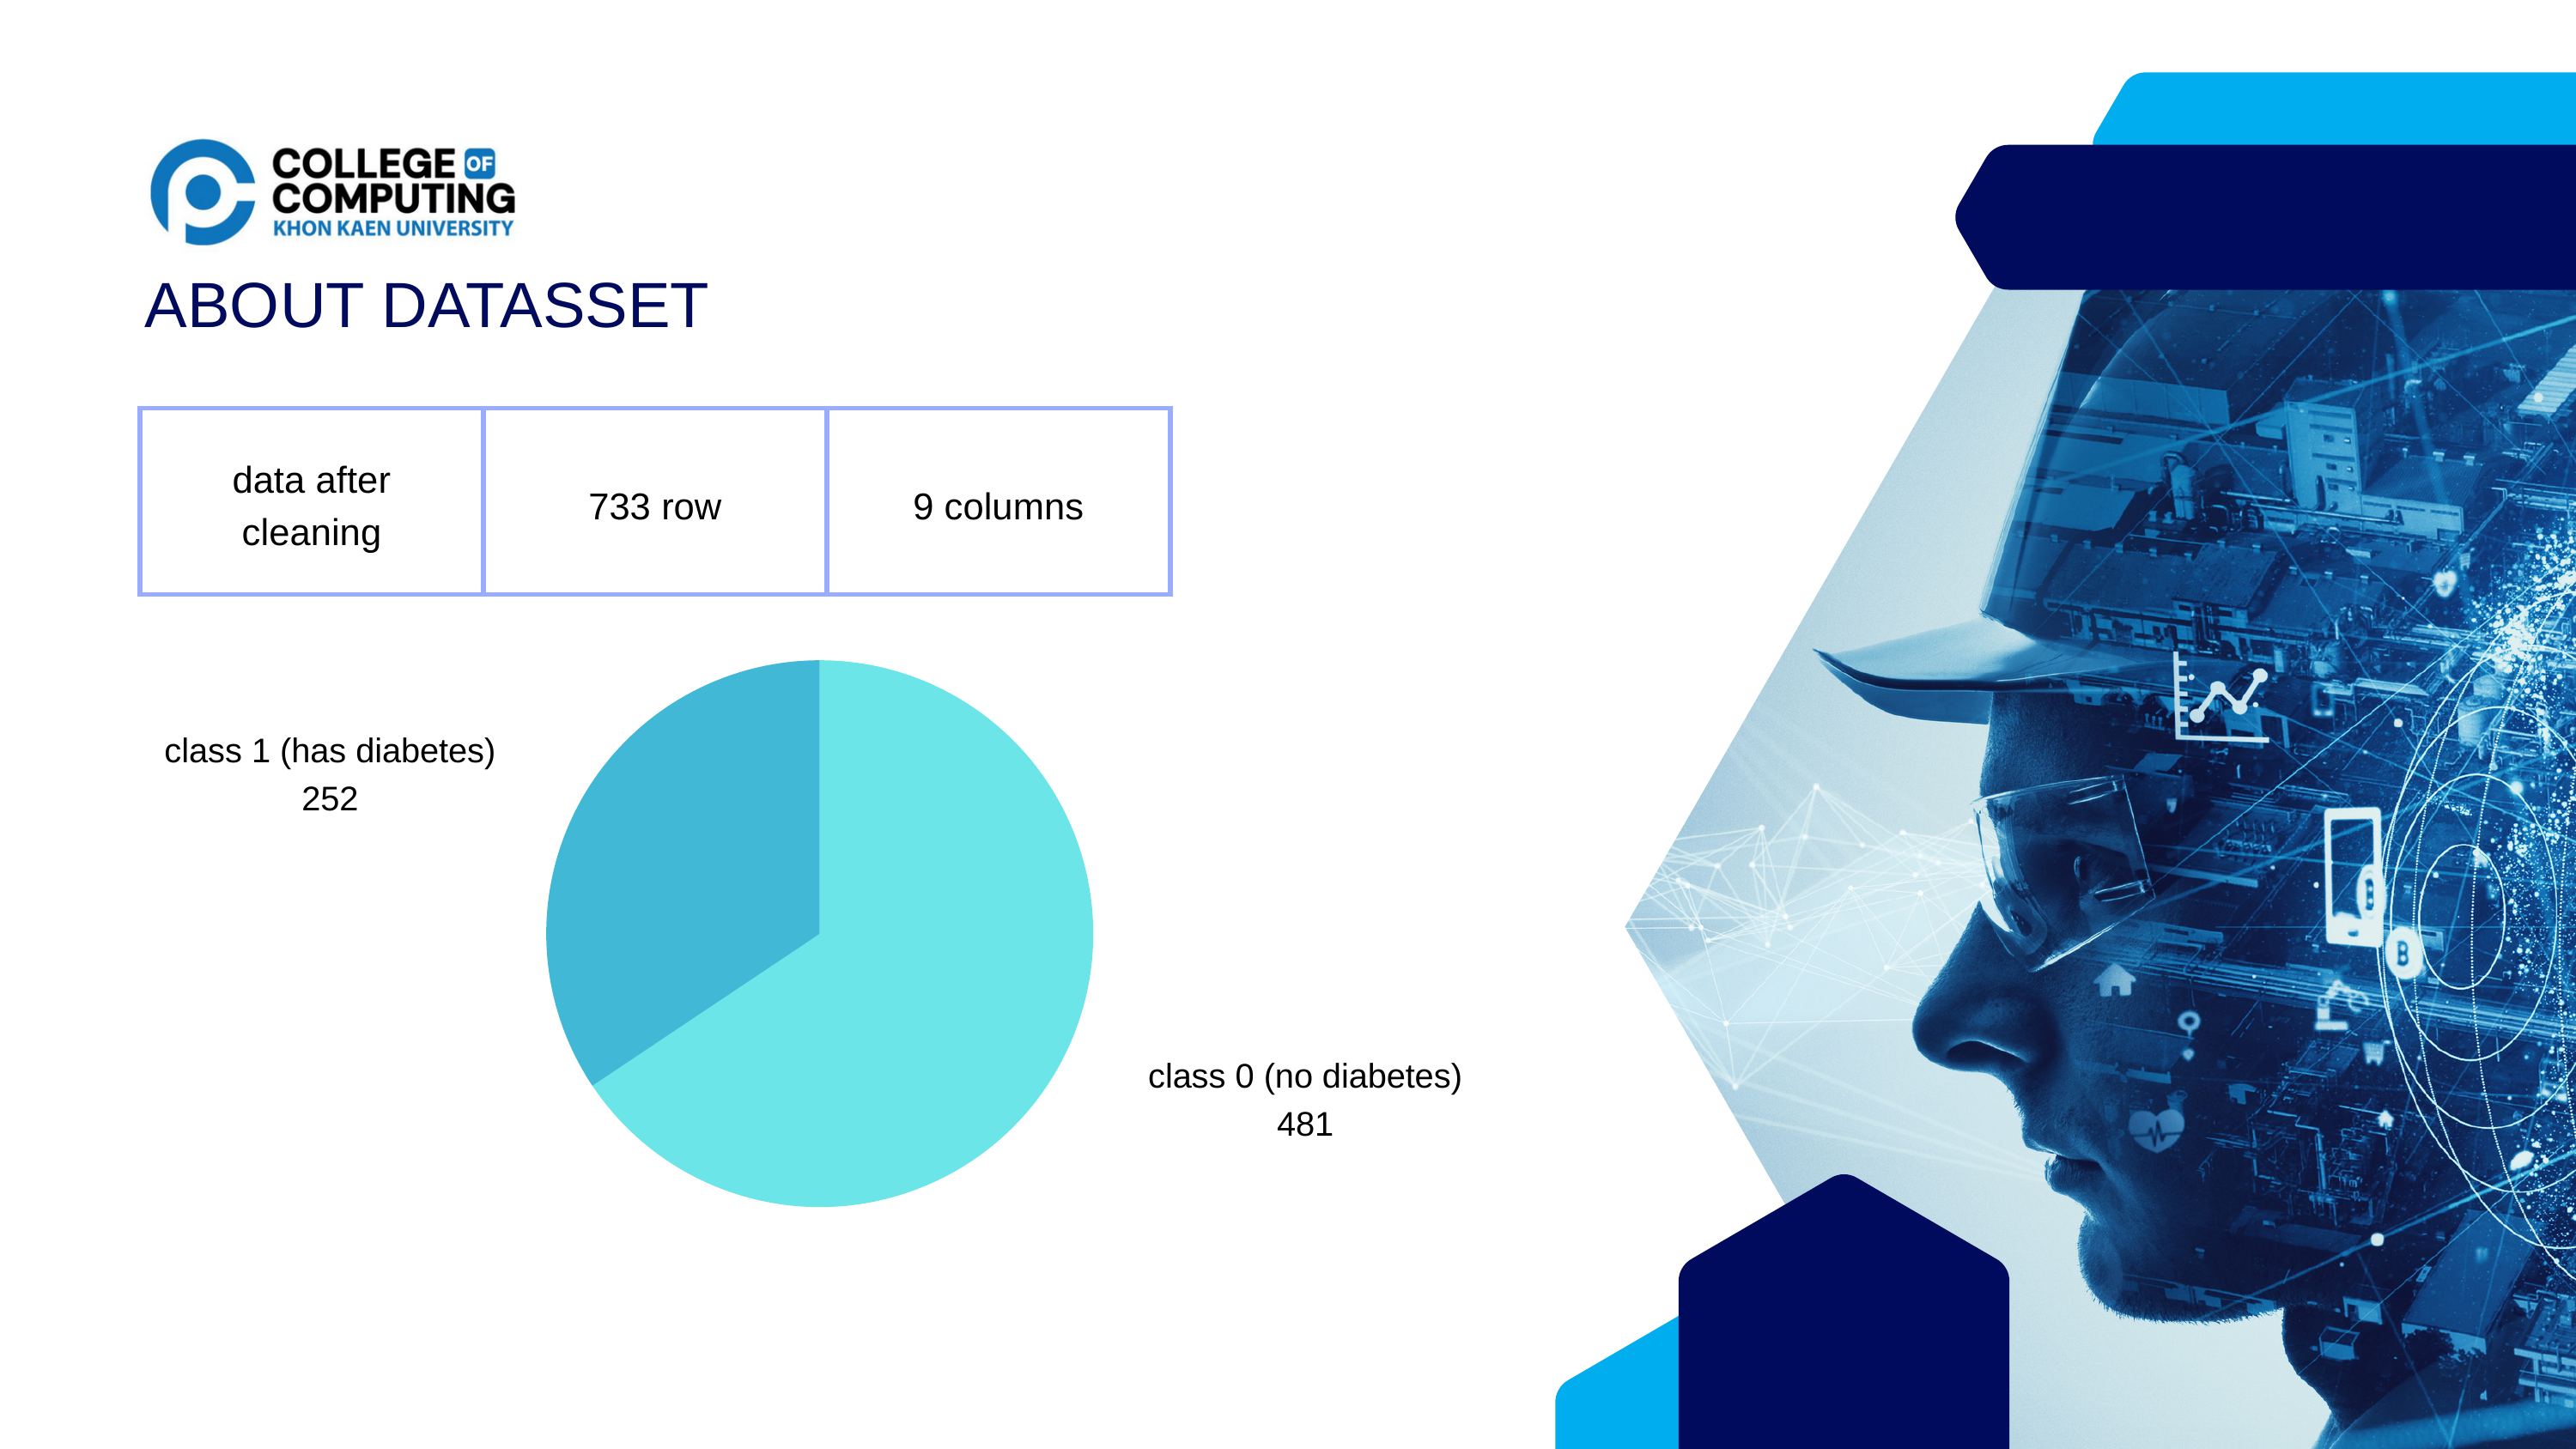

ABOUT DATASSET
| data after cleaning | 733 row | 9 columns |
| --- | --- | --- |

class 1 (has diabetes)
252
class 0 (no diabetes)
481